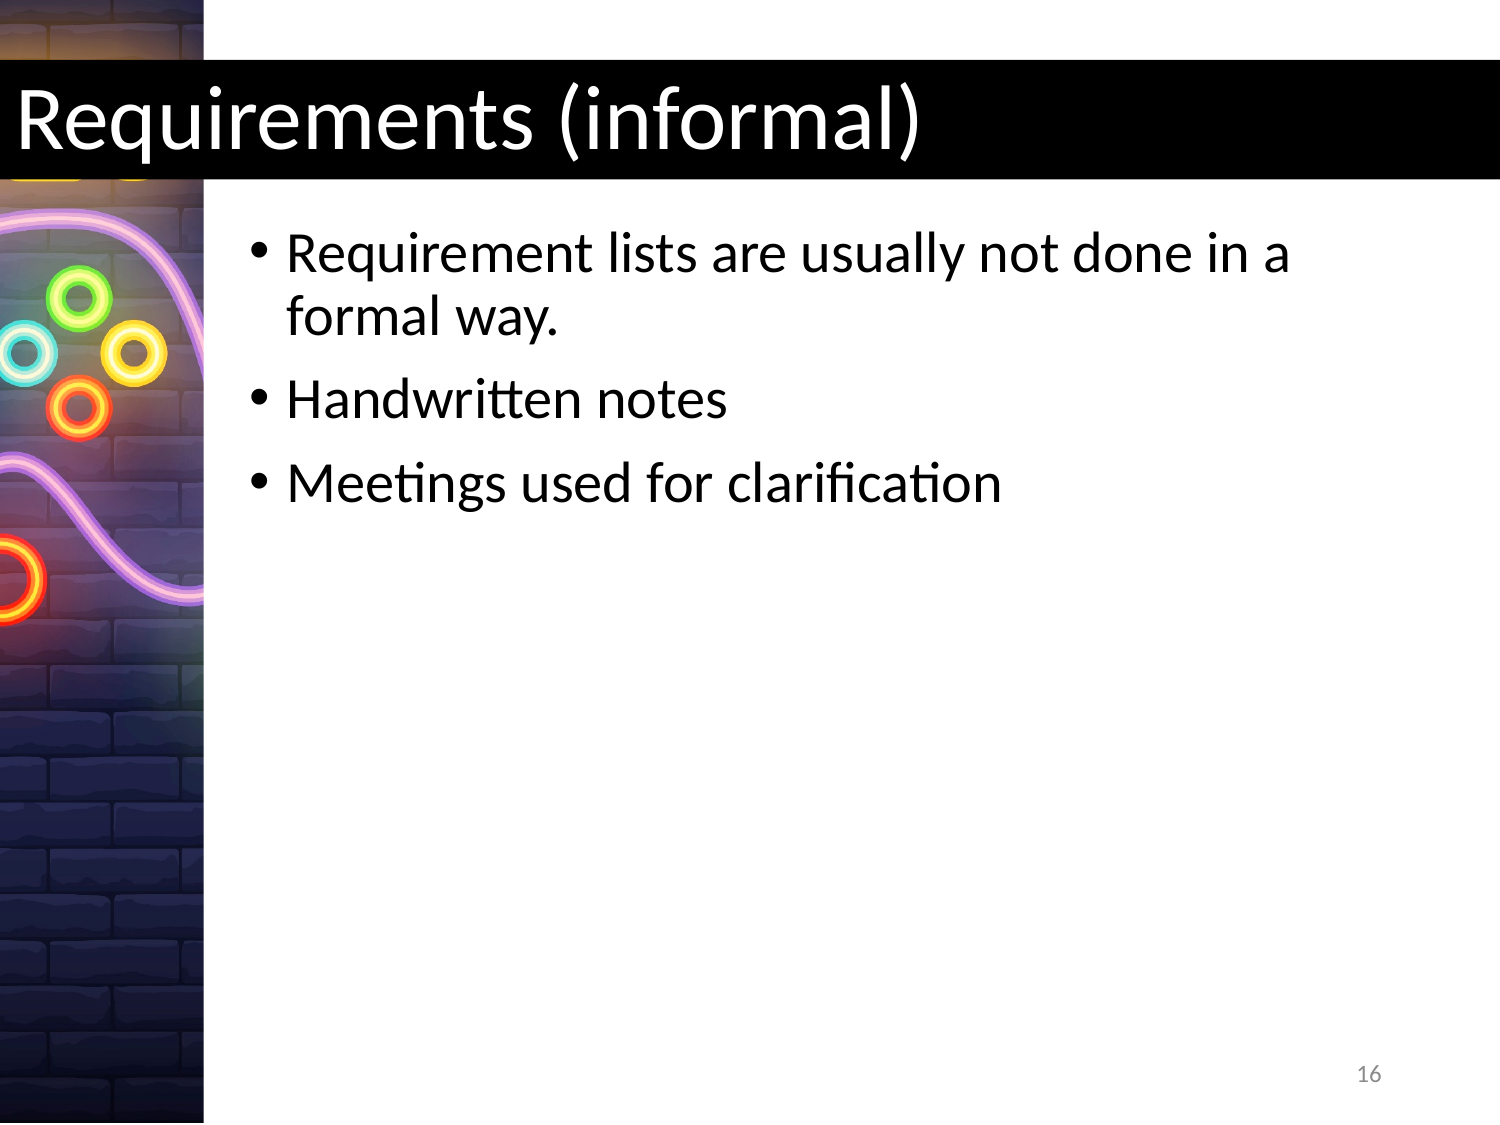

# Requirements (informal)
Requirement lists are usually not done in a formal way.
Handwritten notes
Meetings used for clarification
16